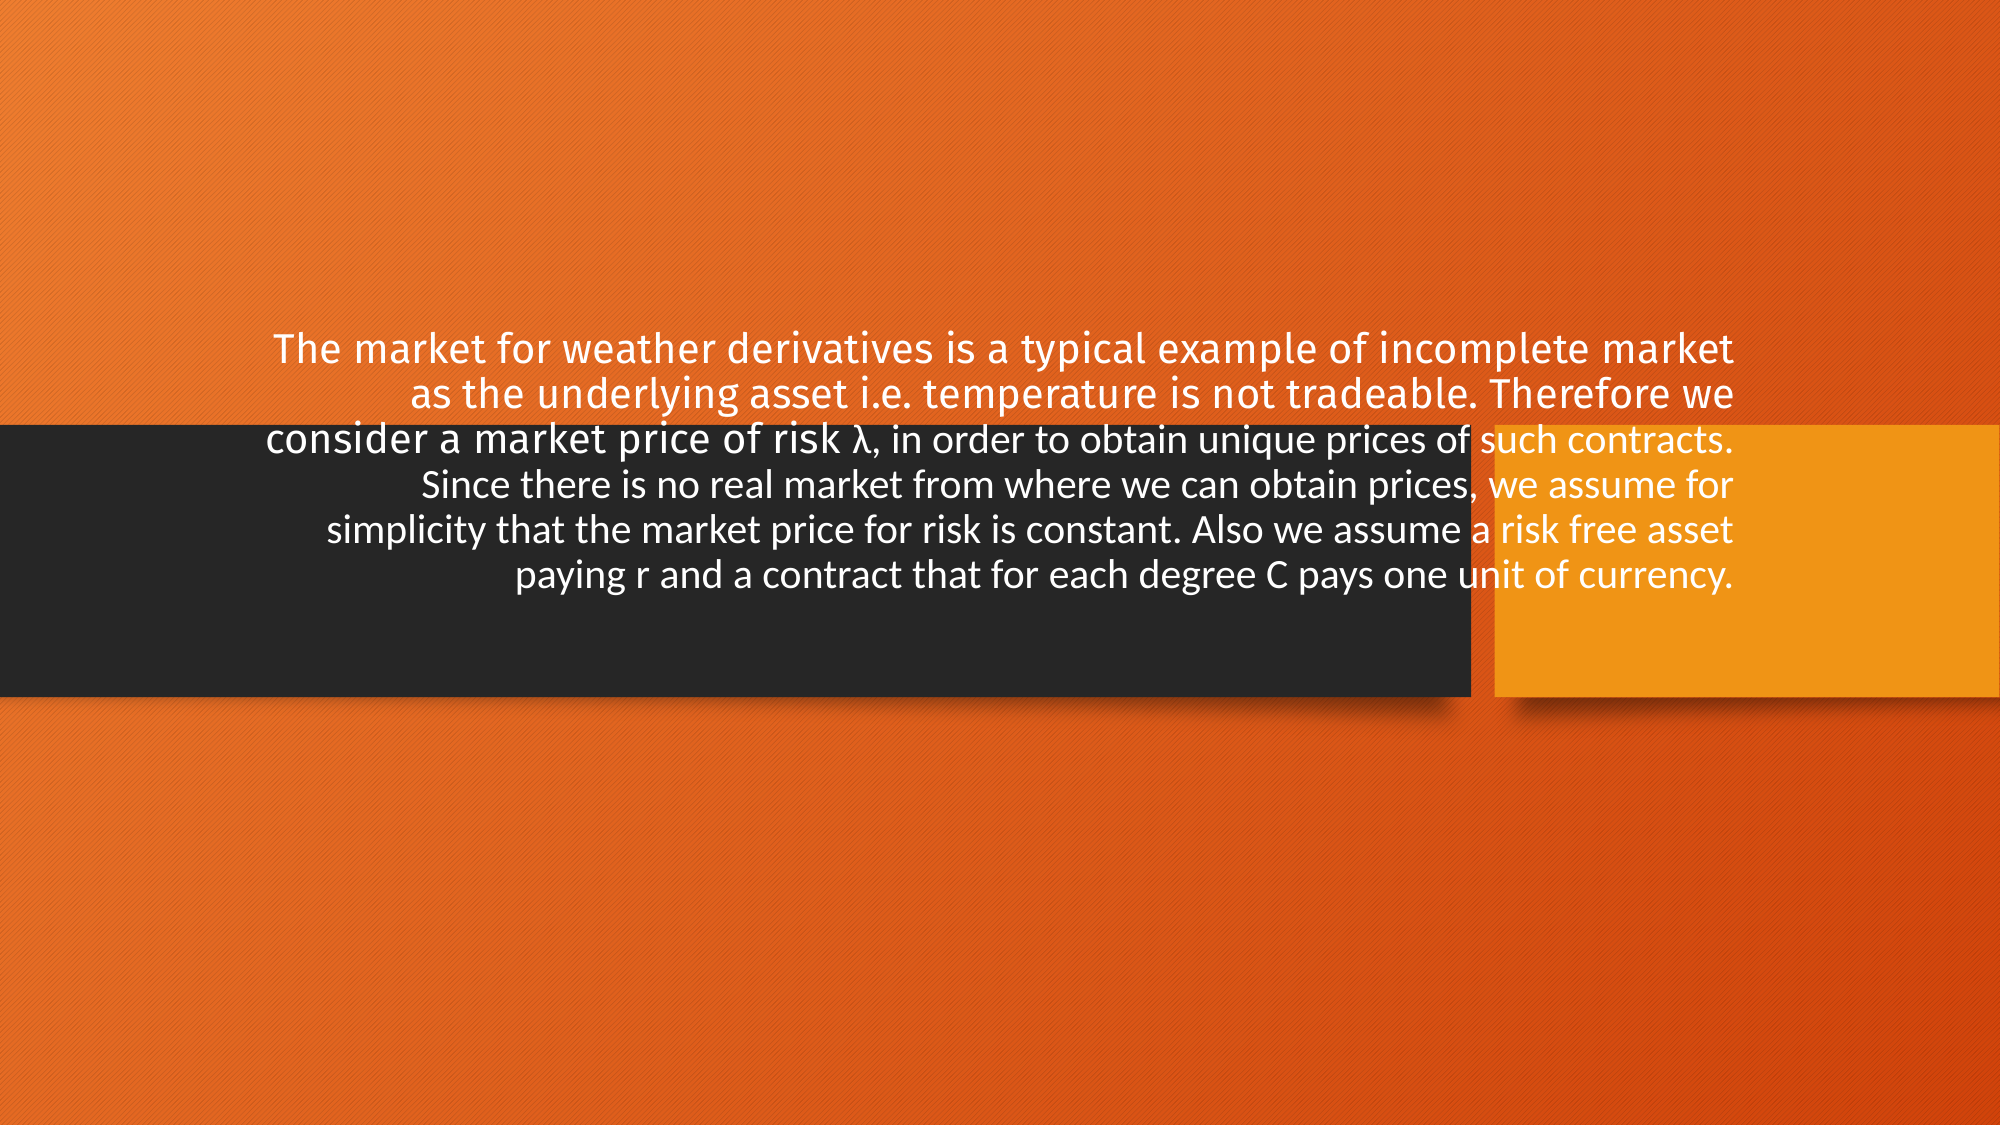

The market for weather derivatives is a typical example of incomplete market as the underlying asset i.e. temperature is not tradeable. Therefore we consider a market price of risk λ, in order to obtain unique prices of such contracts. Since there is no real market from where we can obtain prices, we assume for simplicity that the market price for risk is constant. Also we assume a risk free asset paying r and a contract that for each degree C pays one unit of currency.